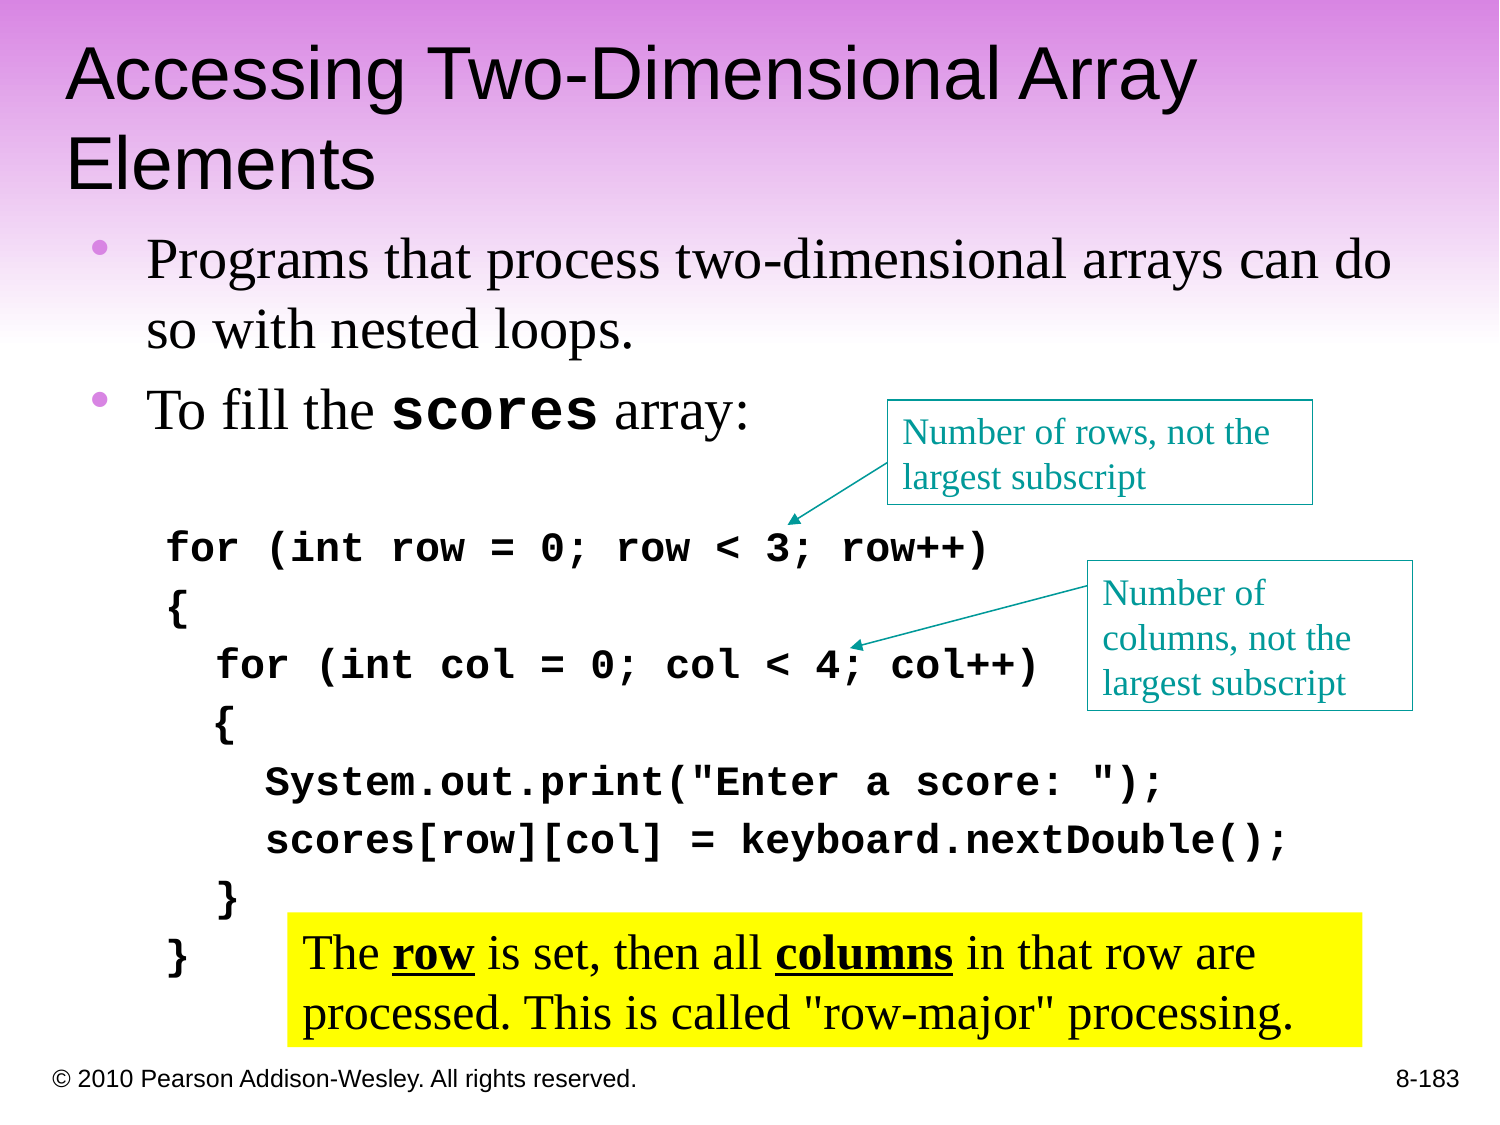

Accessing Two-Dimensional Array Elements
Programs that process two-dimensional arrays can do so with nested loops.
To fill the scores array:
for (int row = 0; row < 3; row++)
{
  for (int col = 0; col < 4; col++)
	{
    System.out.print("Enter a score: ");
    scores[row][col] = keyboard.nextDouble();
  }
}
Number of rows, not the largest subscript

Number of columns, not the largest subscript

The row is set, then all columns in that row are processed. This is called "row-major" processing.
8-183